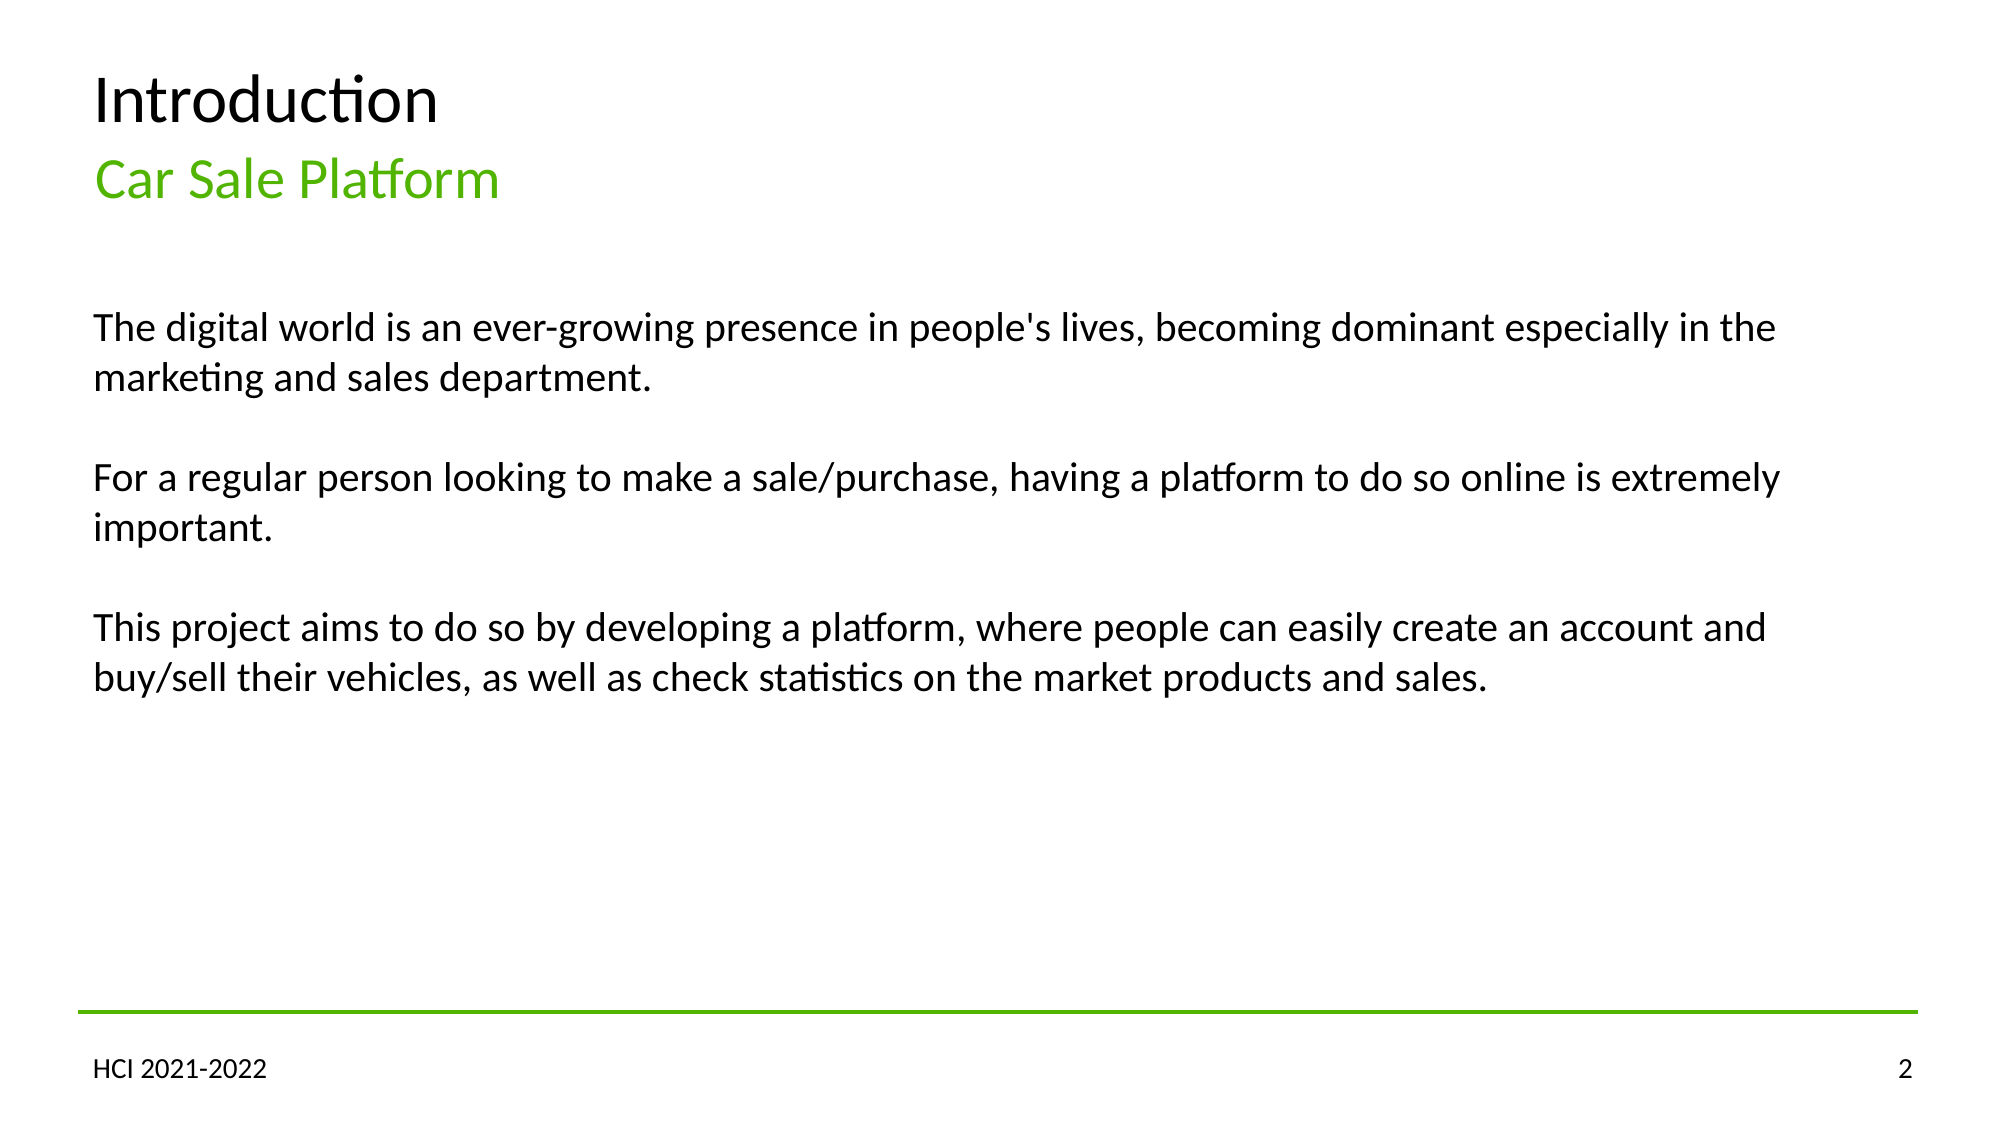

Introduction
Car Sale Platform

The digital world is an ever-growing presence in people's lives, becoming dominant especially in the marketing and sales department.

For a regular person looking to make a sale/purchase, having a platform to do so online is extremely important.

This project aims to do so by developing a platform, where people can easily create an account and buy/sell their vehicles, as well as check statistics on the market products and sales.
HCI 2021-2022
2